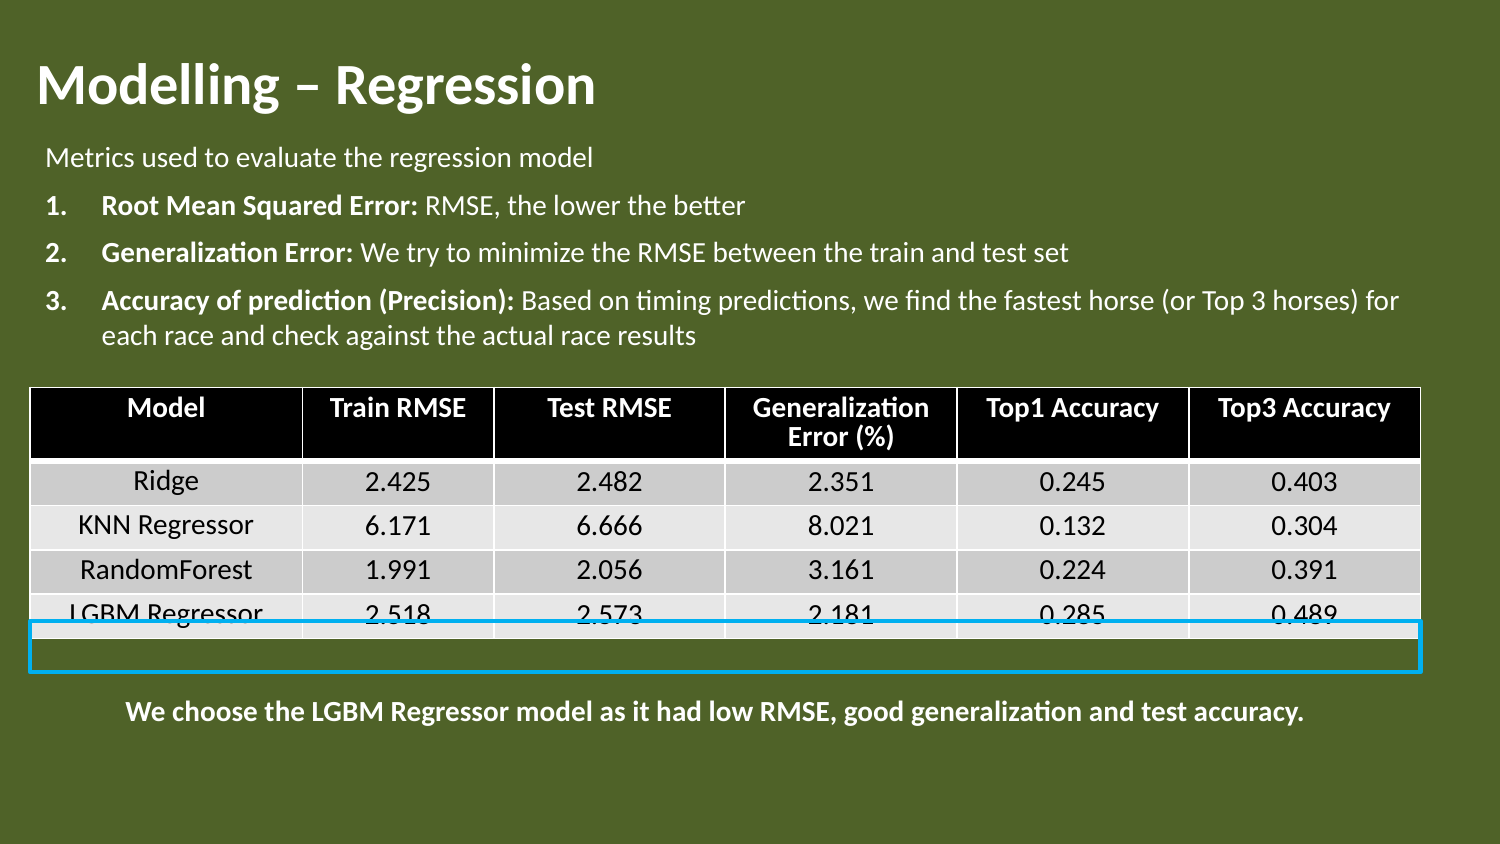

# Modelling – Regression
Metrics used to evaluate the regression model
Root Mean Squared Error: RMSE, the lower the better
Generalization Error: We try to minimize the RMSE between the train and test set
Accuracy of prediction (Precision): Based on timing predictions, we find the fastest horse (or Top 3 horses) for each race and check against the actual race results

| Model | Train RMSE | Test RMSE | Generalization Error (%) | Top1 Accuracy | Top3 Accuracy |
| --- | --- | --- | --- | --- | --- |
| Ridge | 2.425 | 2.482 | 2.351 | 0.245 | 0.403 |
| KNN Regressor | 6.171 | 6.666 | 8.021 | 0.132 | 0.304 |
| RandomForest | 1.991 | 2.056 | 3.161 | 0.224 | 0.391 |
| LGBM Regressor | 2.518 | 2.573 | 2.181 | 0.285 | 0.489 |

We choose the LGBM Regressor model as it had low RMSE, good generalization and test accuracy.